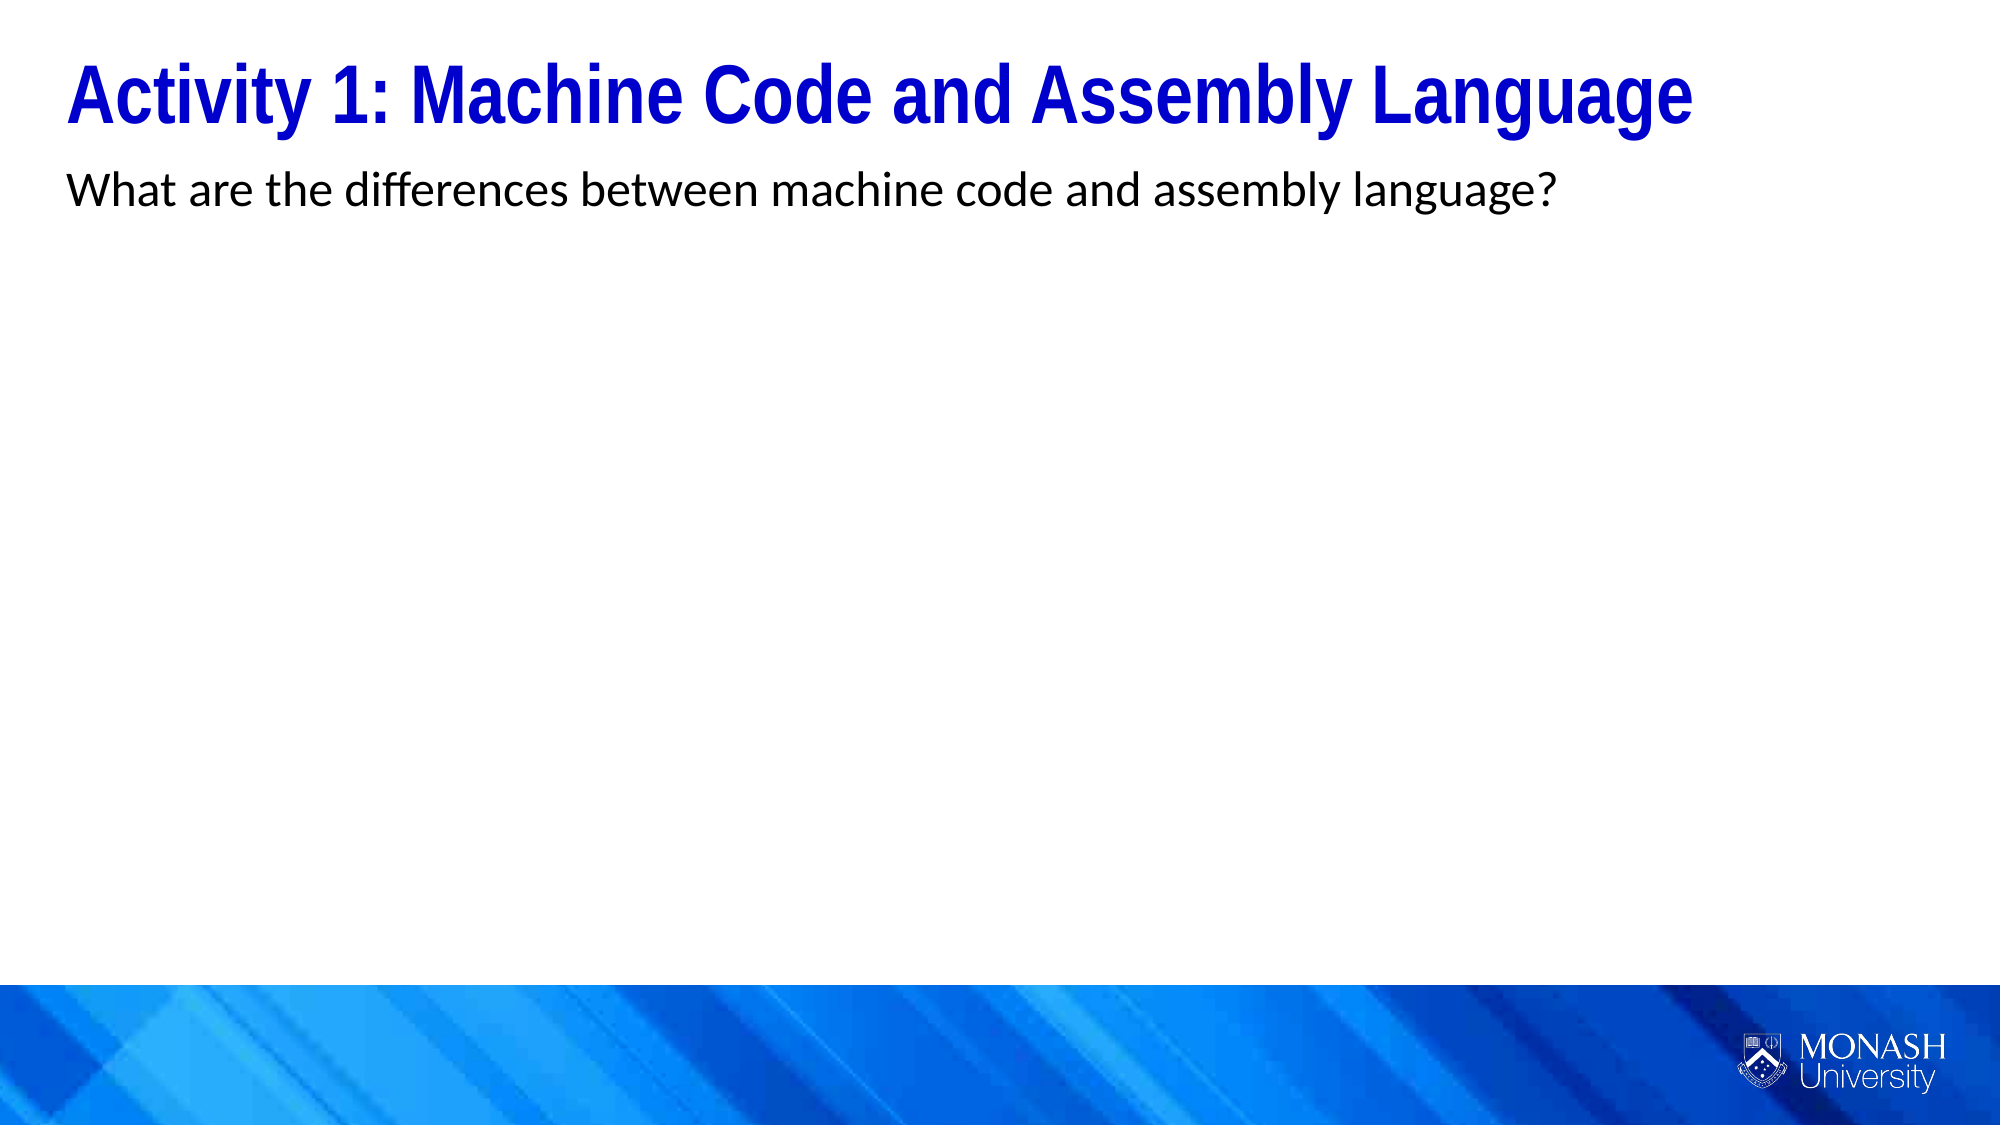

Activity 1: Machine Code and Assembly Language
What are the differences between machine code and assembly language?